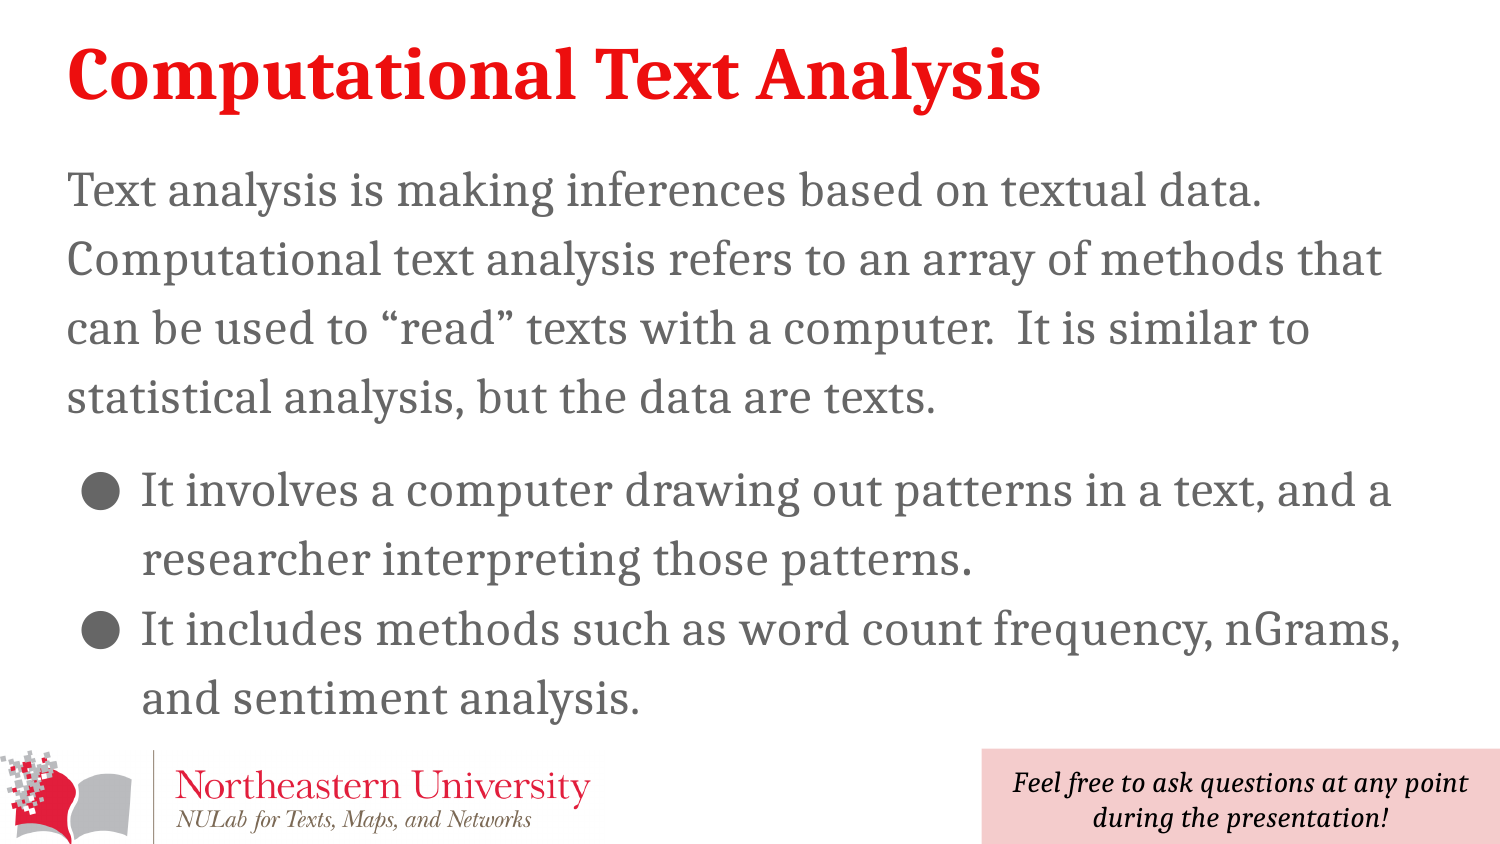

# Computational Text Analysis
Text analysis is making inferences based on textual data. Computational text analysis refers to an array of methods that can be used to “read” texts with a computer.  It is similar to statistical analysis, but the data are texts.
It involves a computer drawing out patterns in a text, and a researcher interpreting those patterns.
It includes methods such as word count frequency, nGrams, and sentiment analysis.